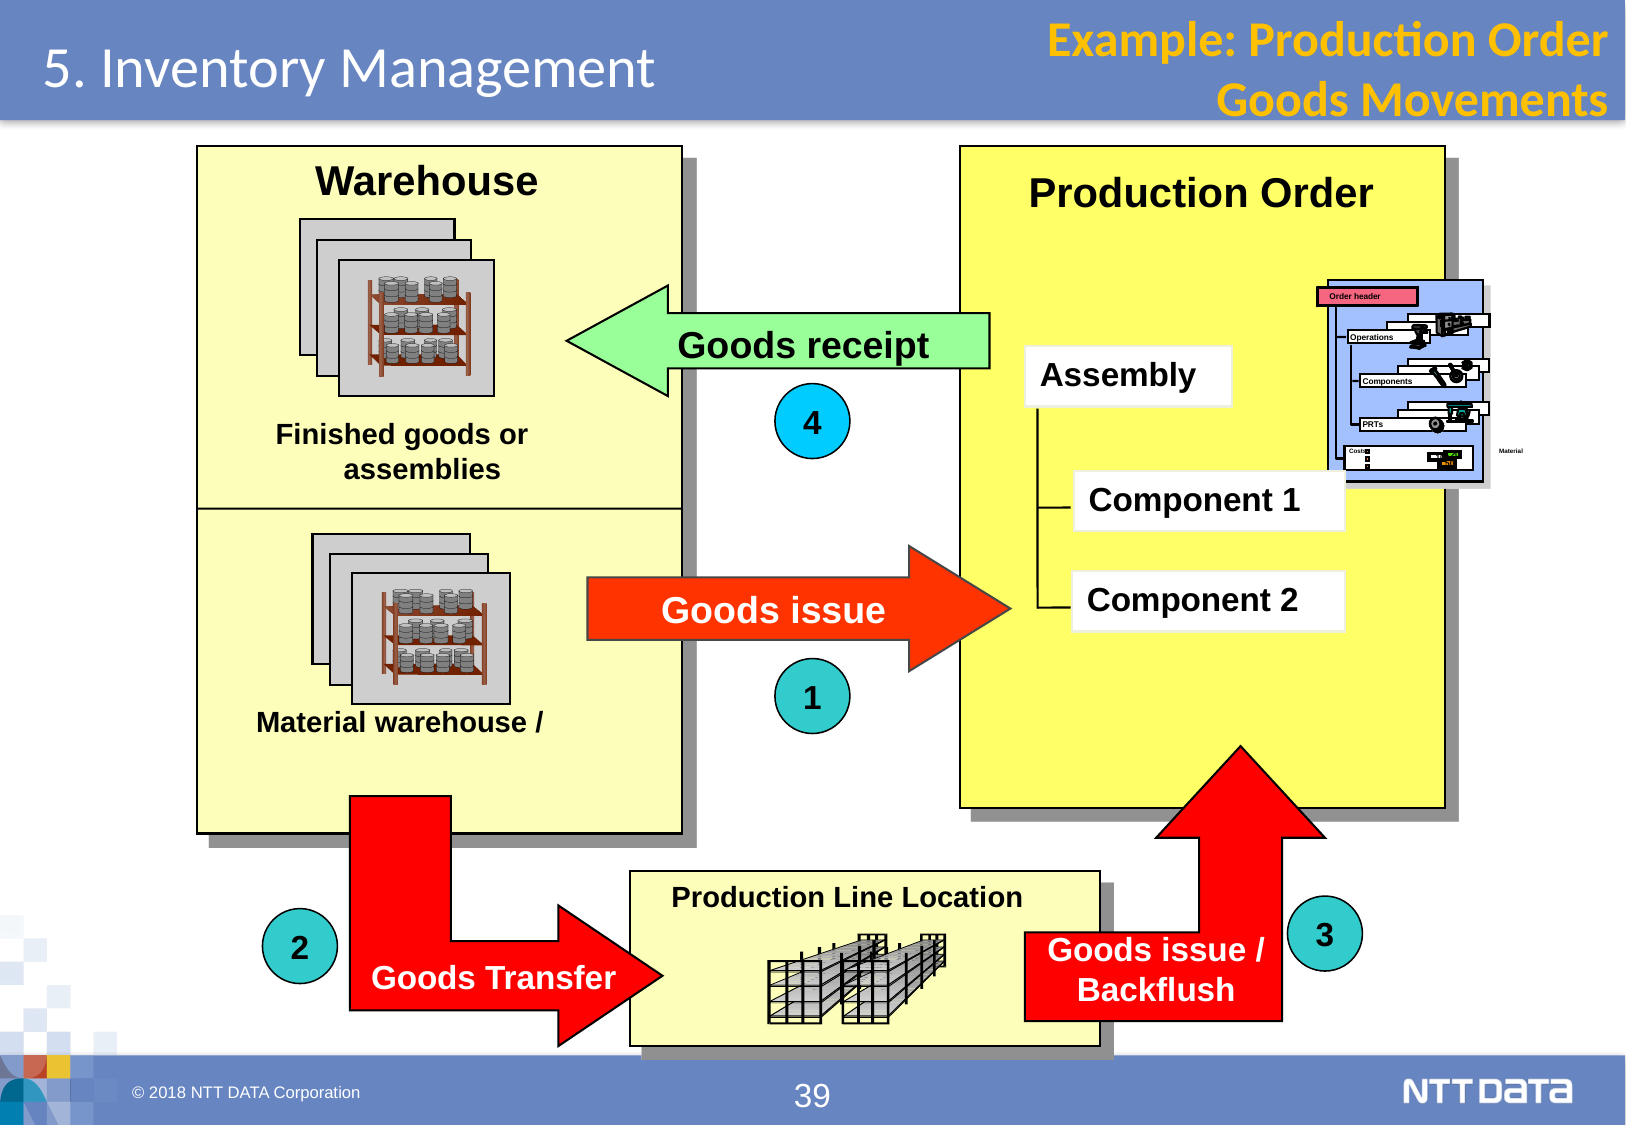

5. Inventory Management
Example: Production Order Goods Movements

Warehouse

Production Order

Goods receipt

Order header

Operations

Assembly

Components

4

Finished goods or
    assemblies

PRTs

Costs	Material
		Labor
		...

20

100

50

Component 1

Goods issue
Component 2

1
Material warehouse /

Production Line Location
3
2
Goods issue /
Backflush

Goods Transfer